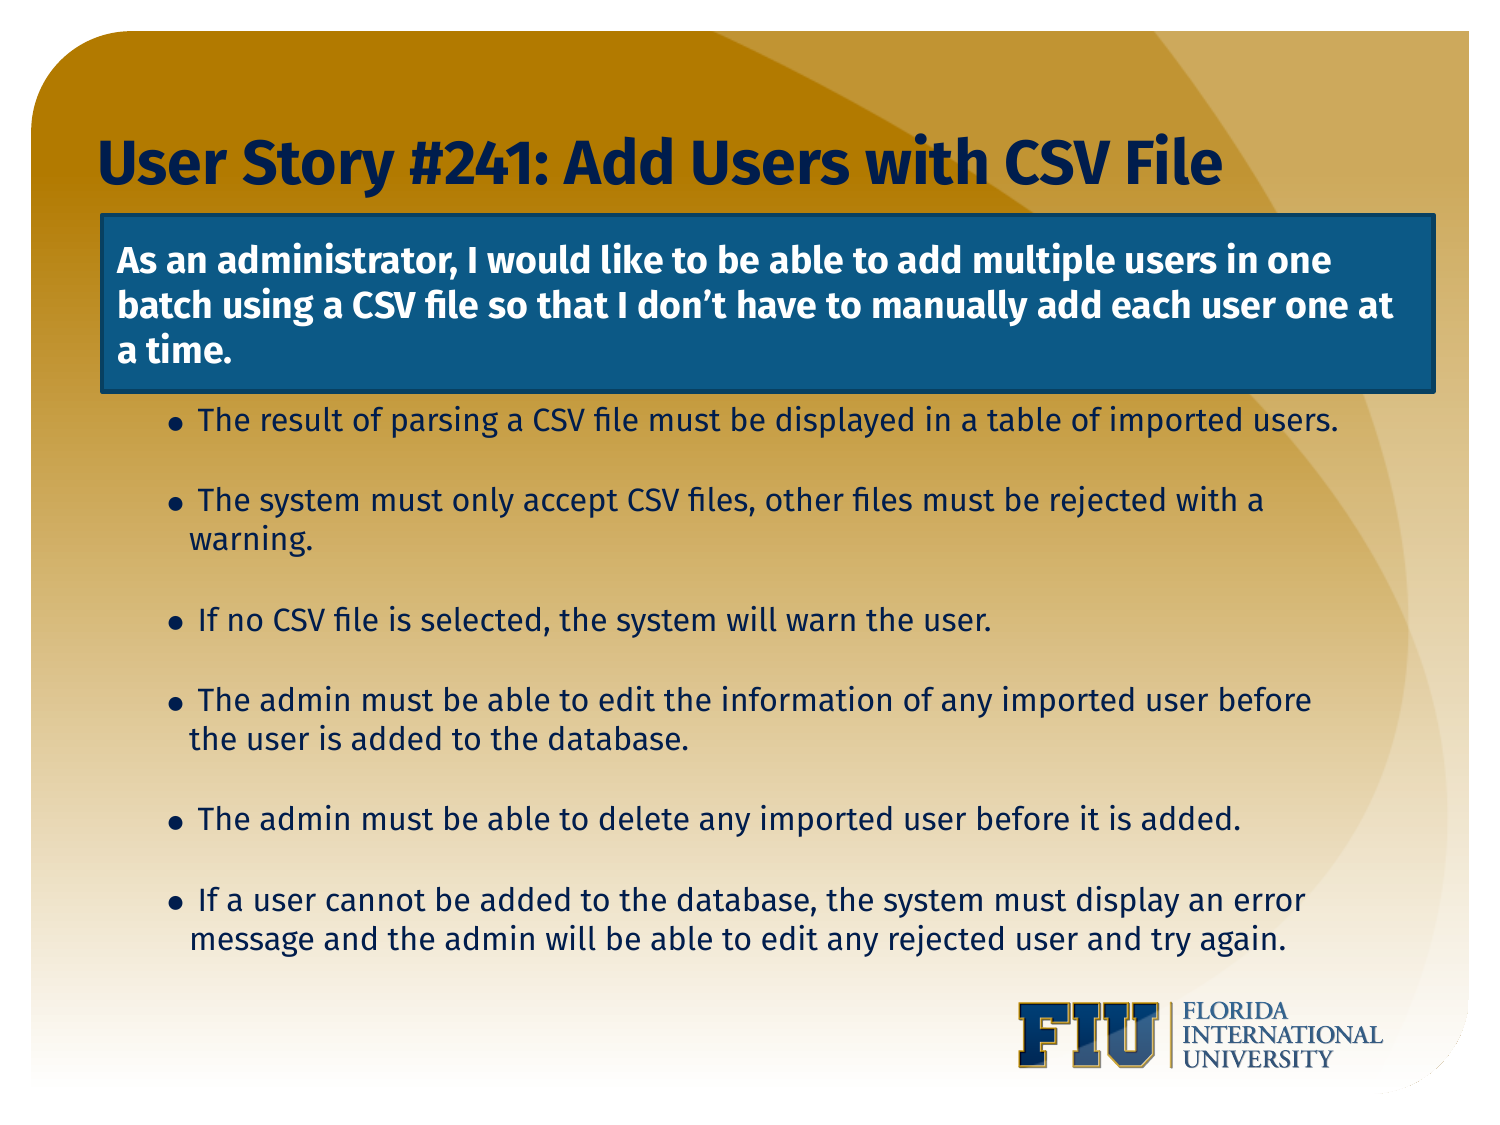

# User Story #241: Add Users with CSV File
As an administrator, I would like to be able to add multiple users in one batch using a CSV file so that I don’t have to manually add each user one at a time.
 The result of parsing a CSV file must be displayed in a table of imported users.
 The system must only accept CSV files, other files must be rejected with a warning.
 If no CSV file is selected, the system will warn the user.
 The admin must be able to edit the information of any imported user before the user is added to the database.
 The admin must be able to delete any imported user before it is added.
 If a user cannot be added to the database, the system must display an error message and the admin will be able to edit any rejected user and try again.